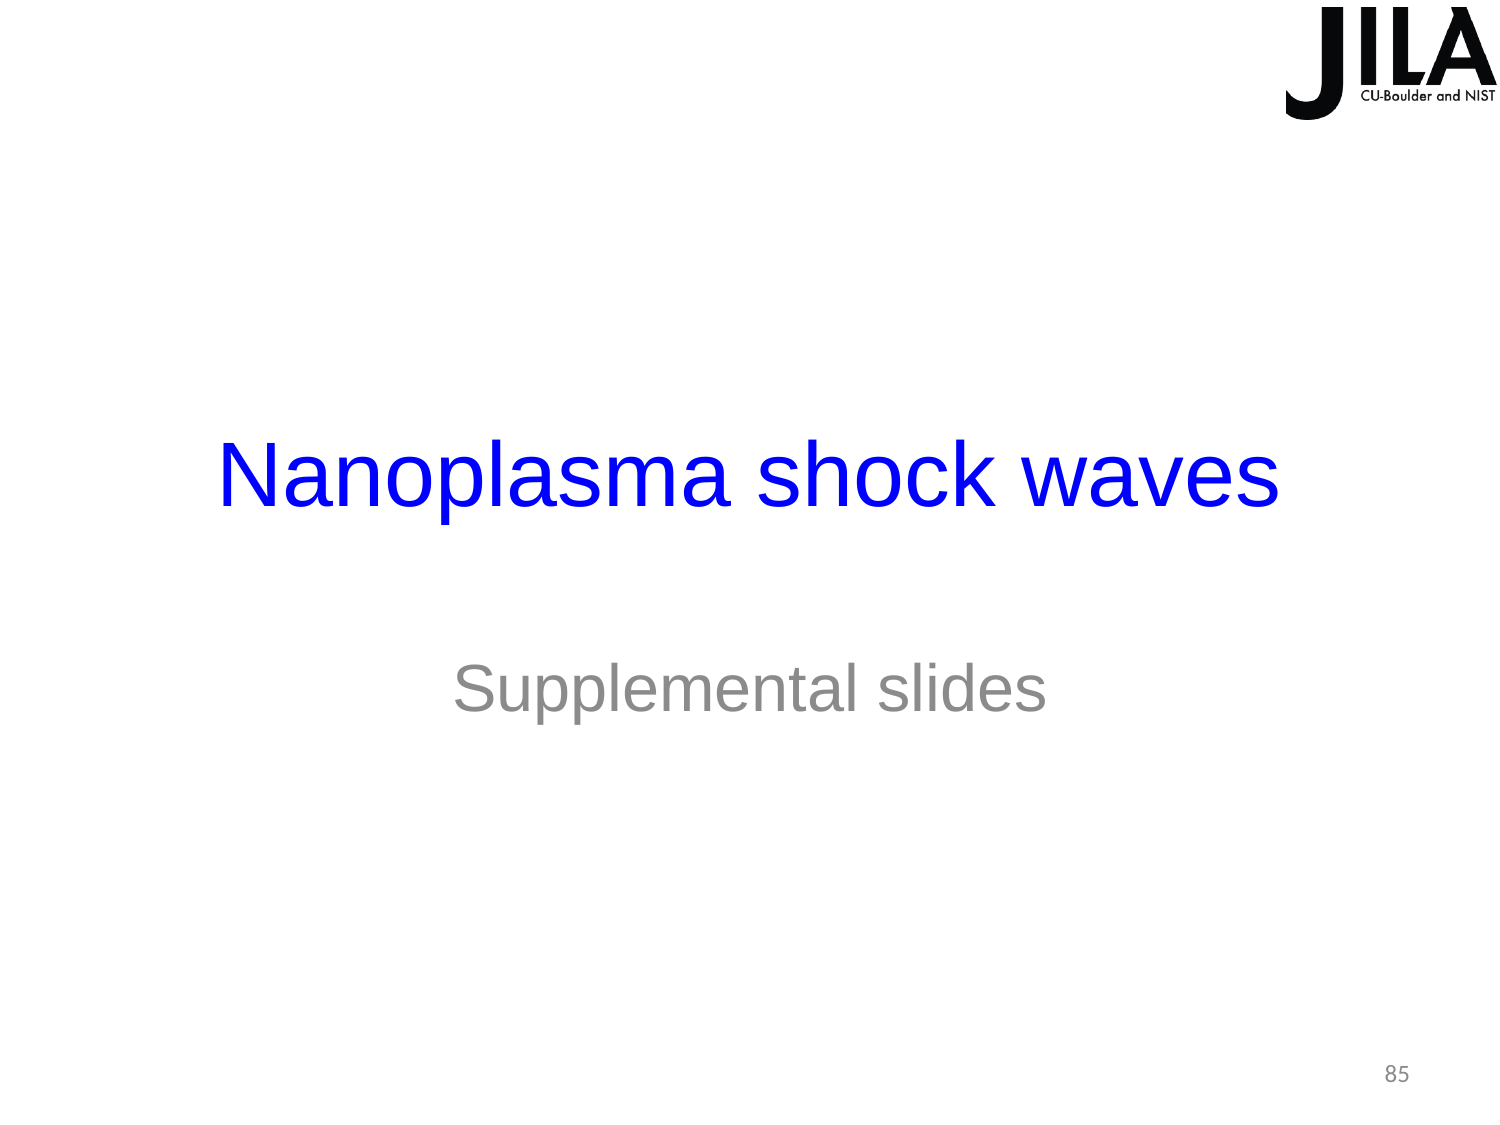

# Nanoplasma shock waves
Supplemental slides
85